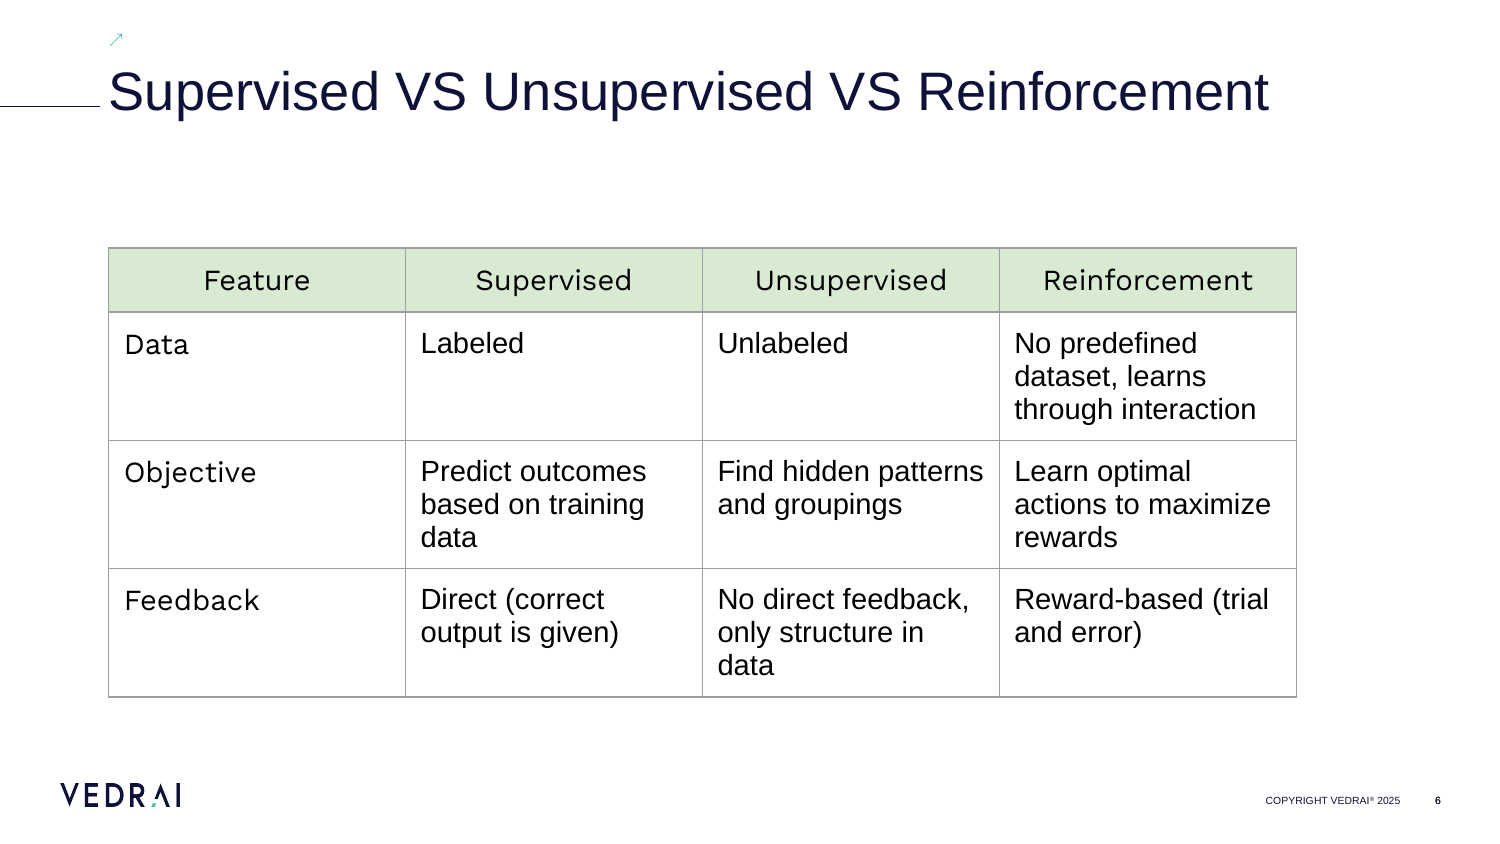

Supervised VS Unsupervised VS Reinforcement
| Feature | Supervised | Unsupervised | Reinforcement |
| --- | --- | --- | --- |
| Data | Labeled | Unlabeled | No predefined dataset, learns through interaction |
| Objective | Predict outcomes based on training data | Find hidden patterns and groupings | Learn optimal actions to maximize rewards |
| Feedback | Direct (correct output is given) | No direct feedback, only structure in data | Reward-based (trial and error) |